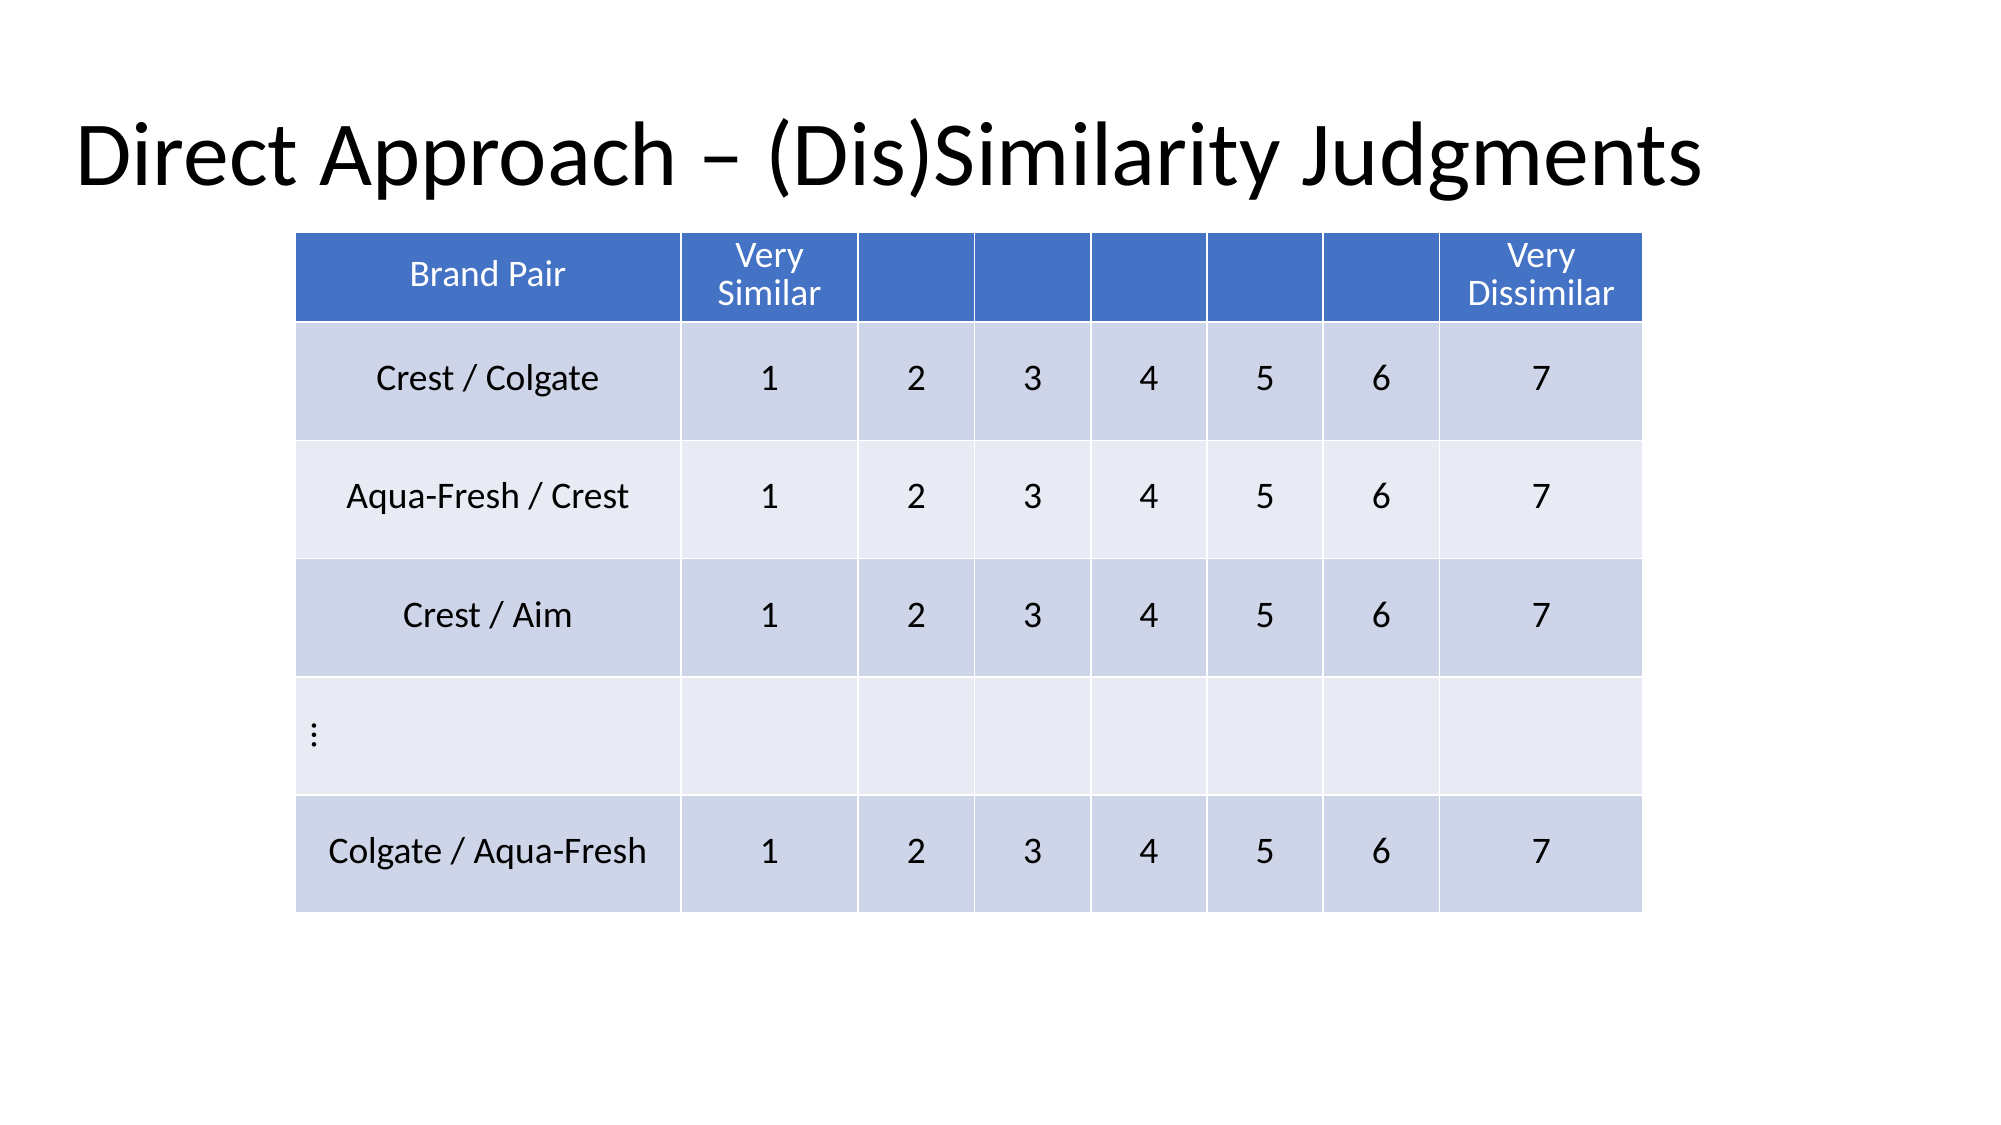

# Direct Approach – (Dis)Similarity Judgments
| Brand Pair | Very Similar |  |  |  |  |  | Very Dissimilar |
| --- | --- | --- | --- | --- | --- | --- | --- |
| Crest / Colgate | 1 | 2 | 3 | 4 | 5 | 6 | 7 |
| Aqua-Fresh / Crest | 1 | 2 | 3 | 4 | 5 | 6 | 7 |
| Crest / Aim | 1 | 2 | 3 | 4 | 5 | 6 | 7 |
| … |  |  |  |  |  |  |  |
| Colgate / Aqua-Fresh | 1 | 2 | 3 | 4 | 5 | 6 | 7 |